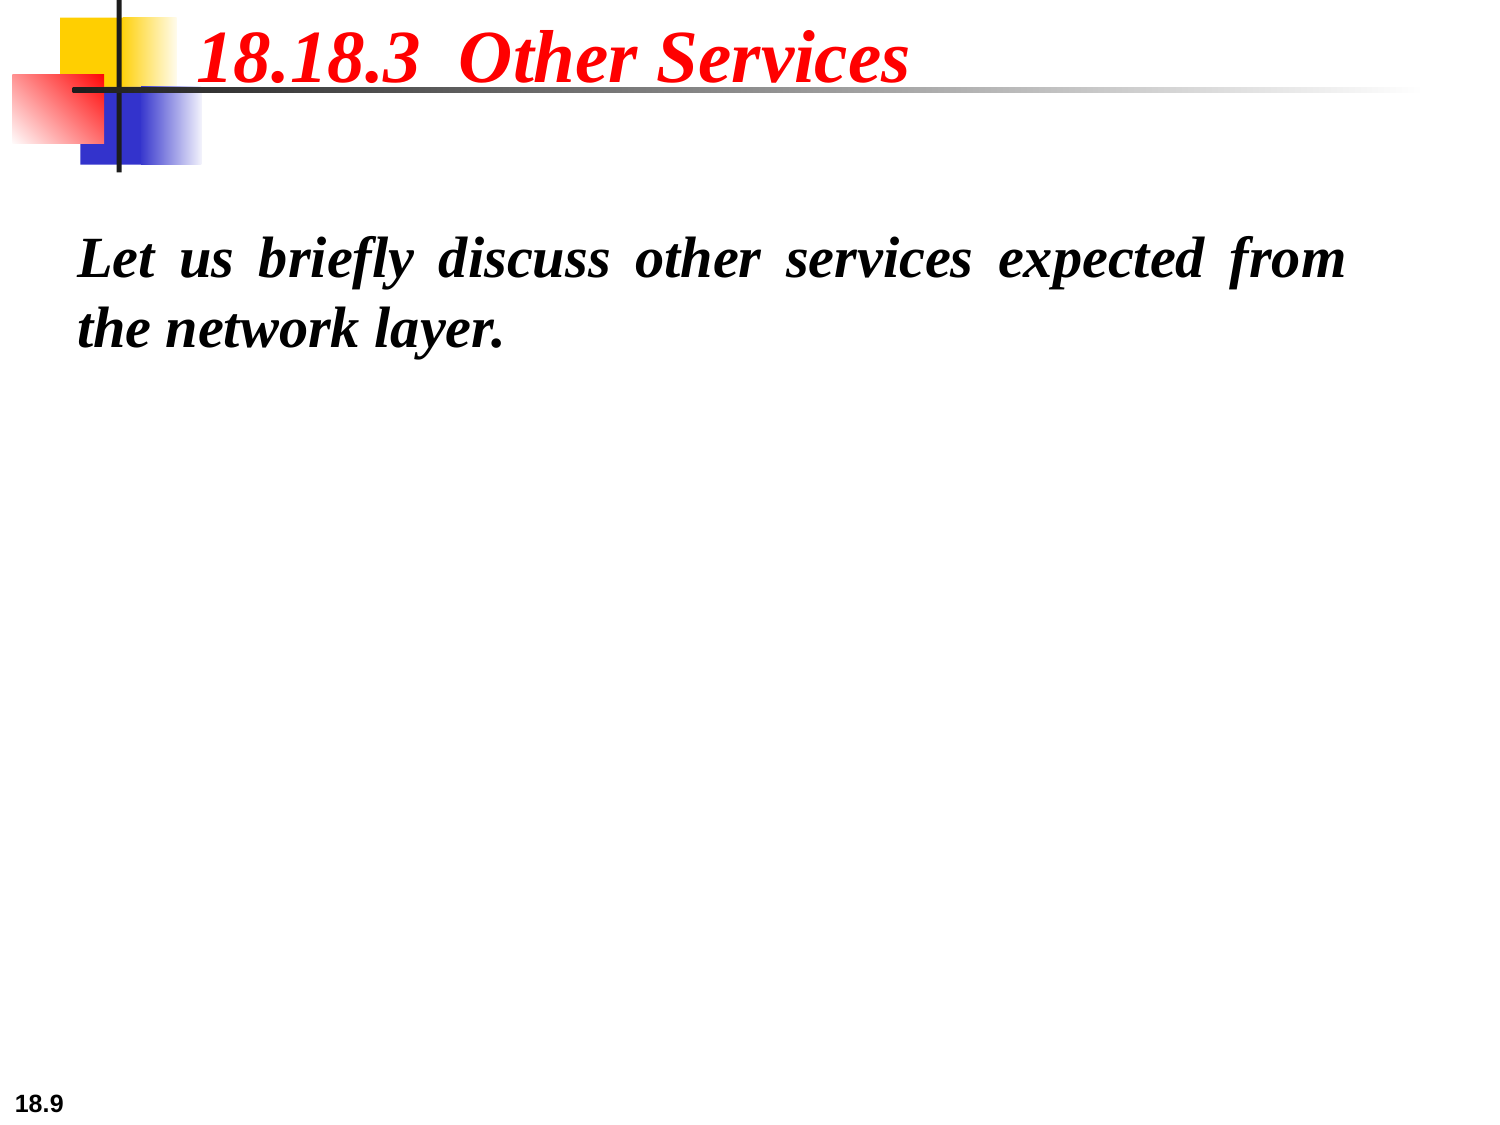

18.18.3  Other Services

Let us briefly discuss other services expected from the network layer.
18.9